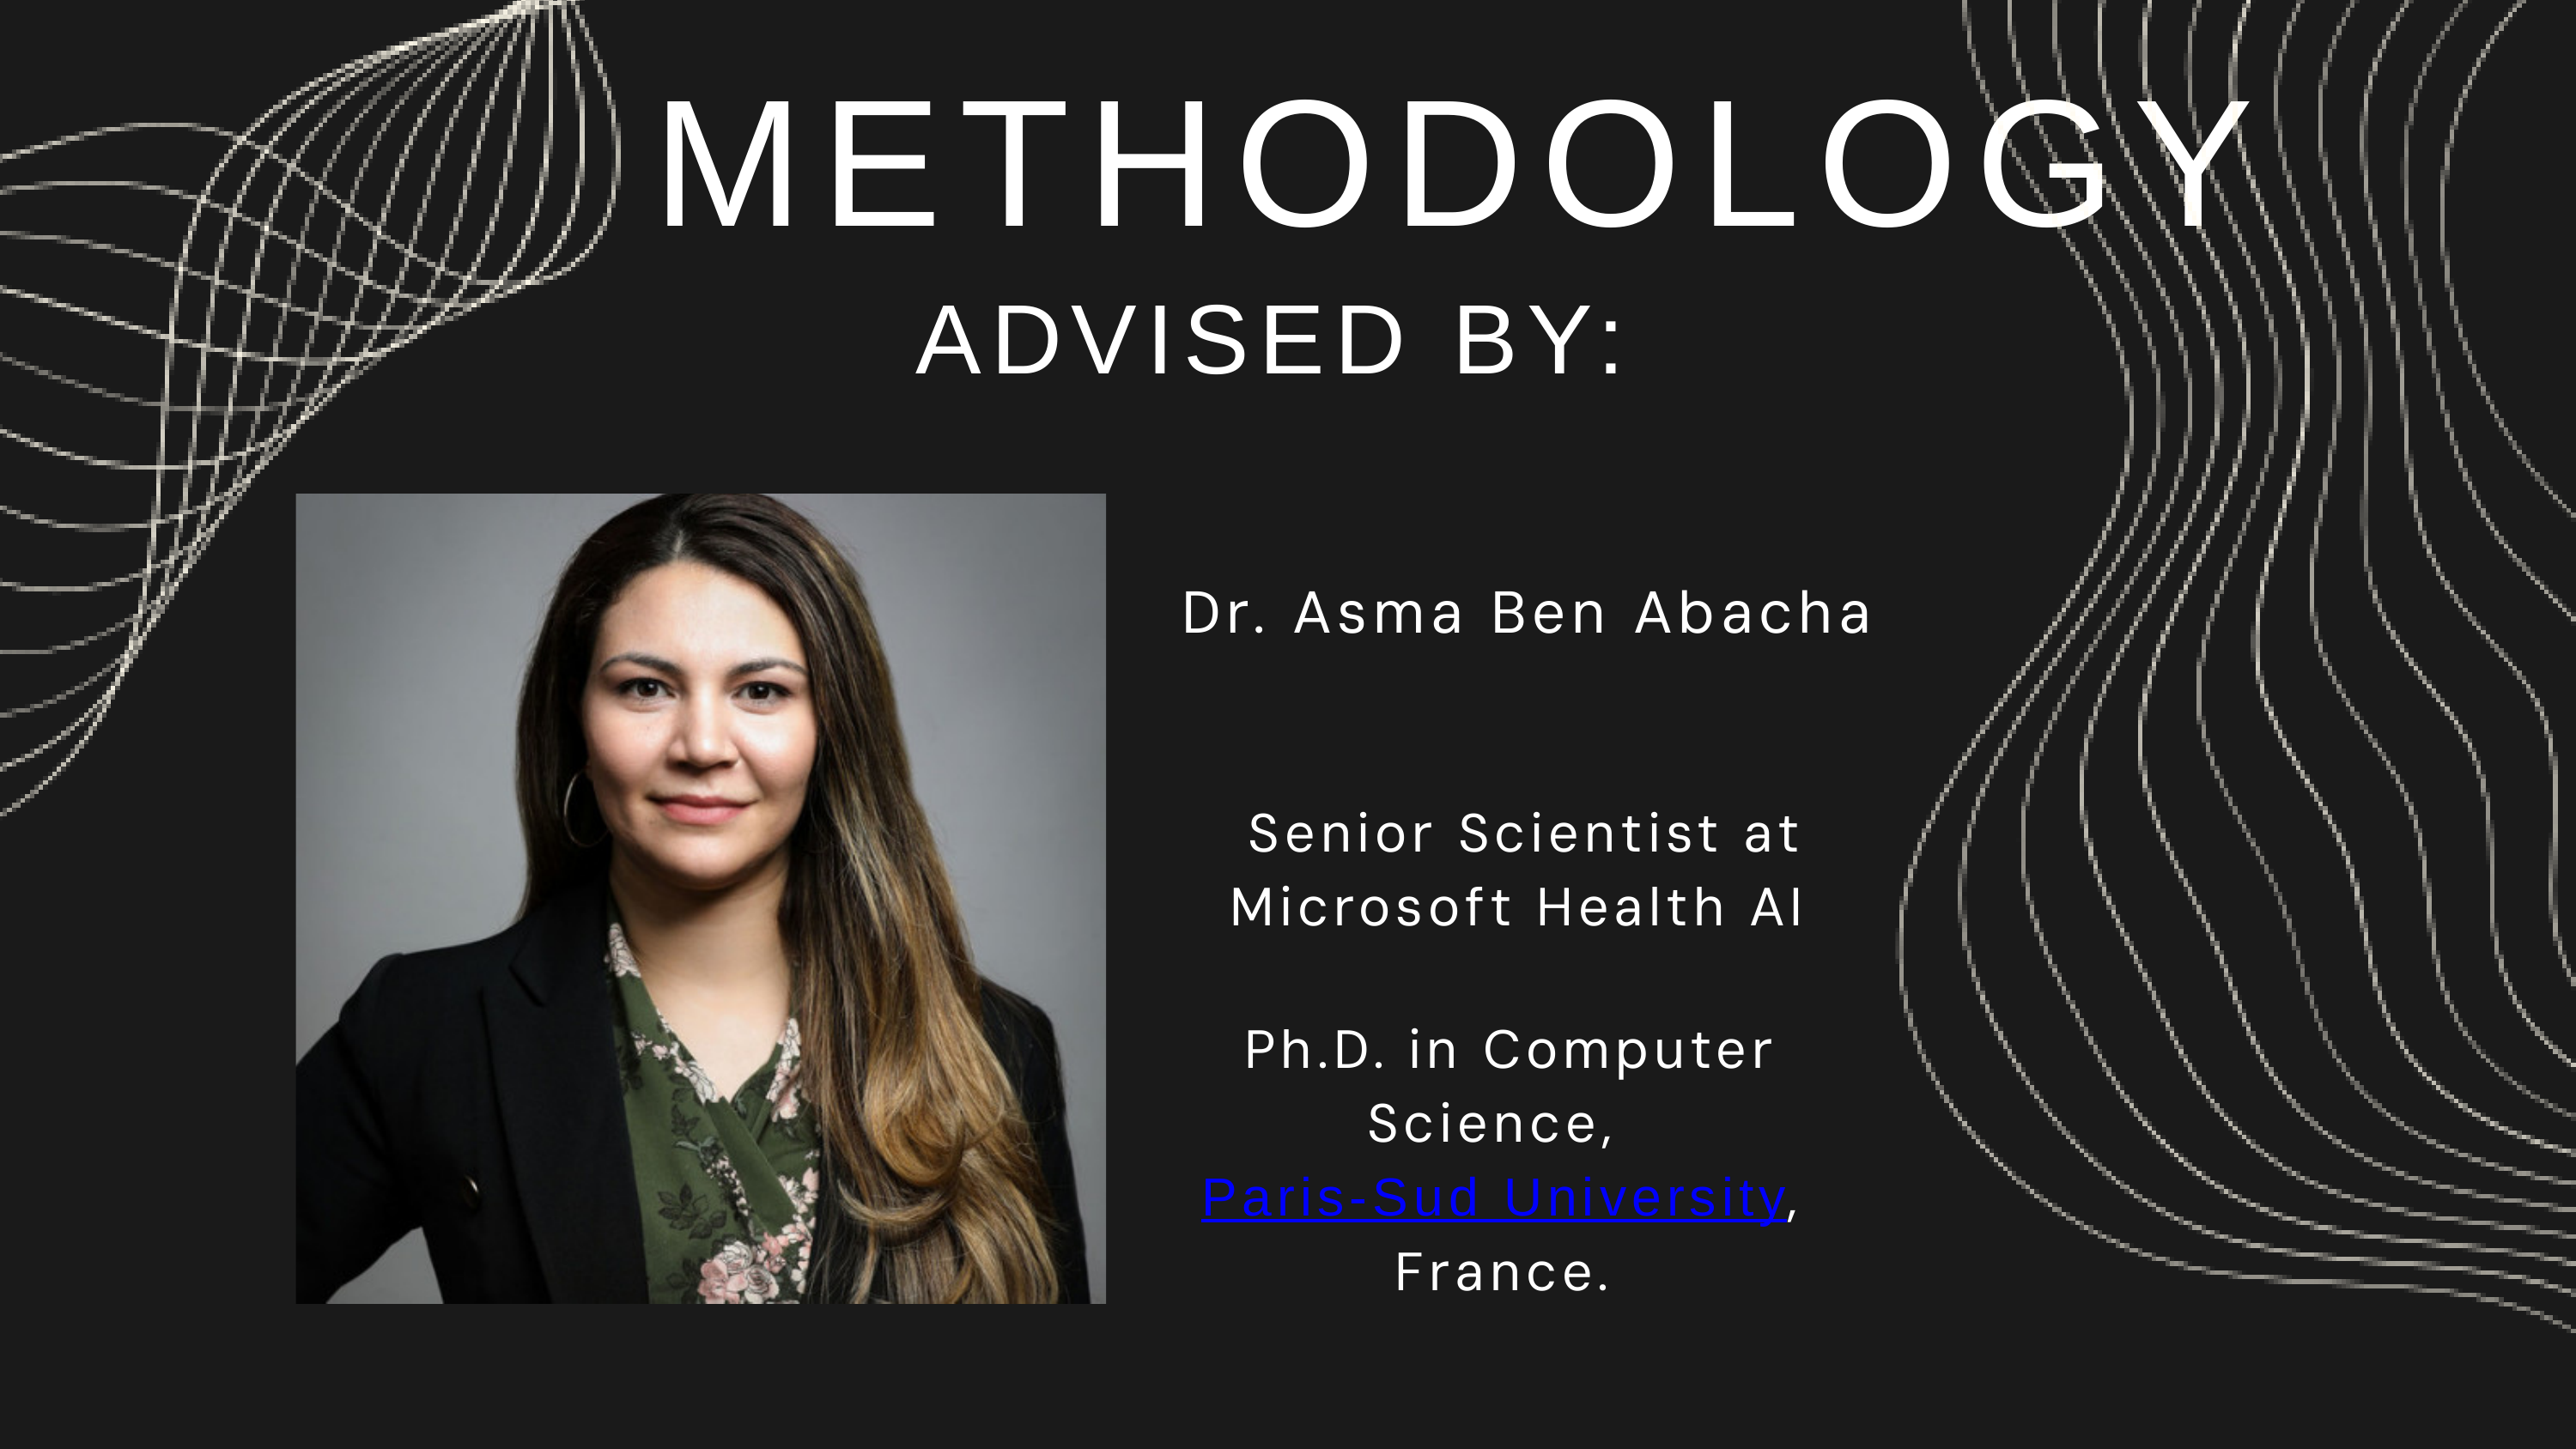

METHODOLOGY
ADVISED BY:

Dr. Asma Ben Abacha
Senior Scientist at Microsoft Health AI
 Ph.D. in Computer Science, Paris-Sud University, France.